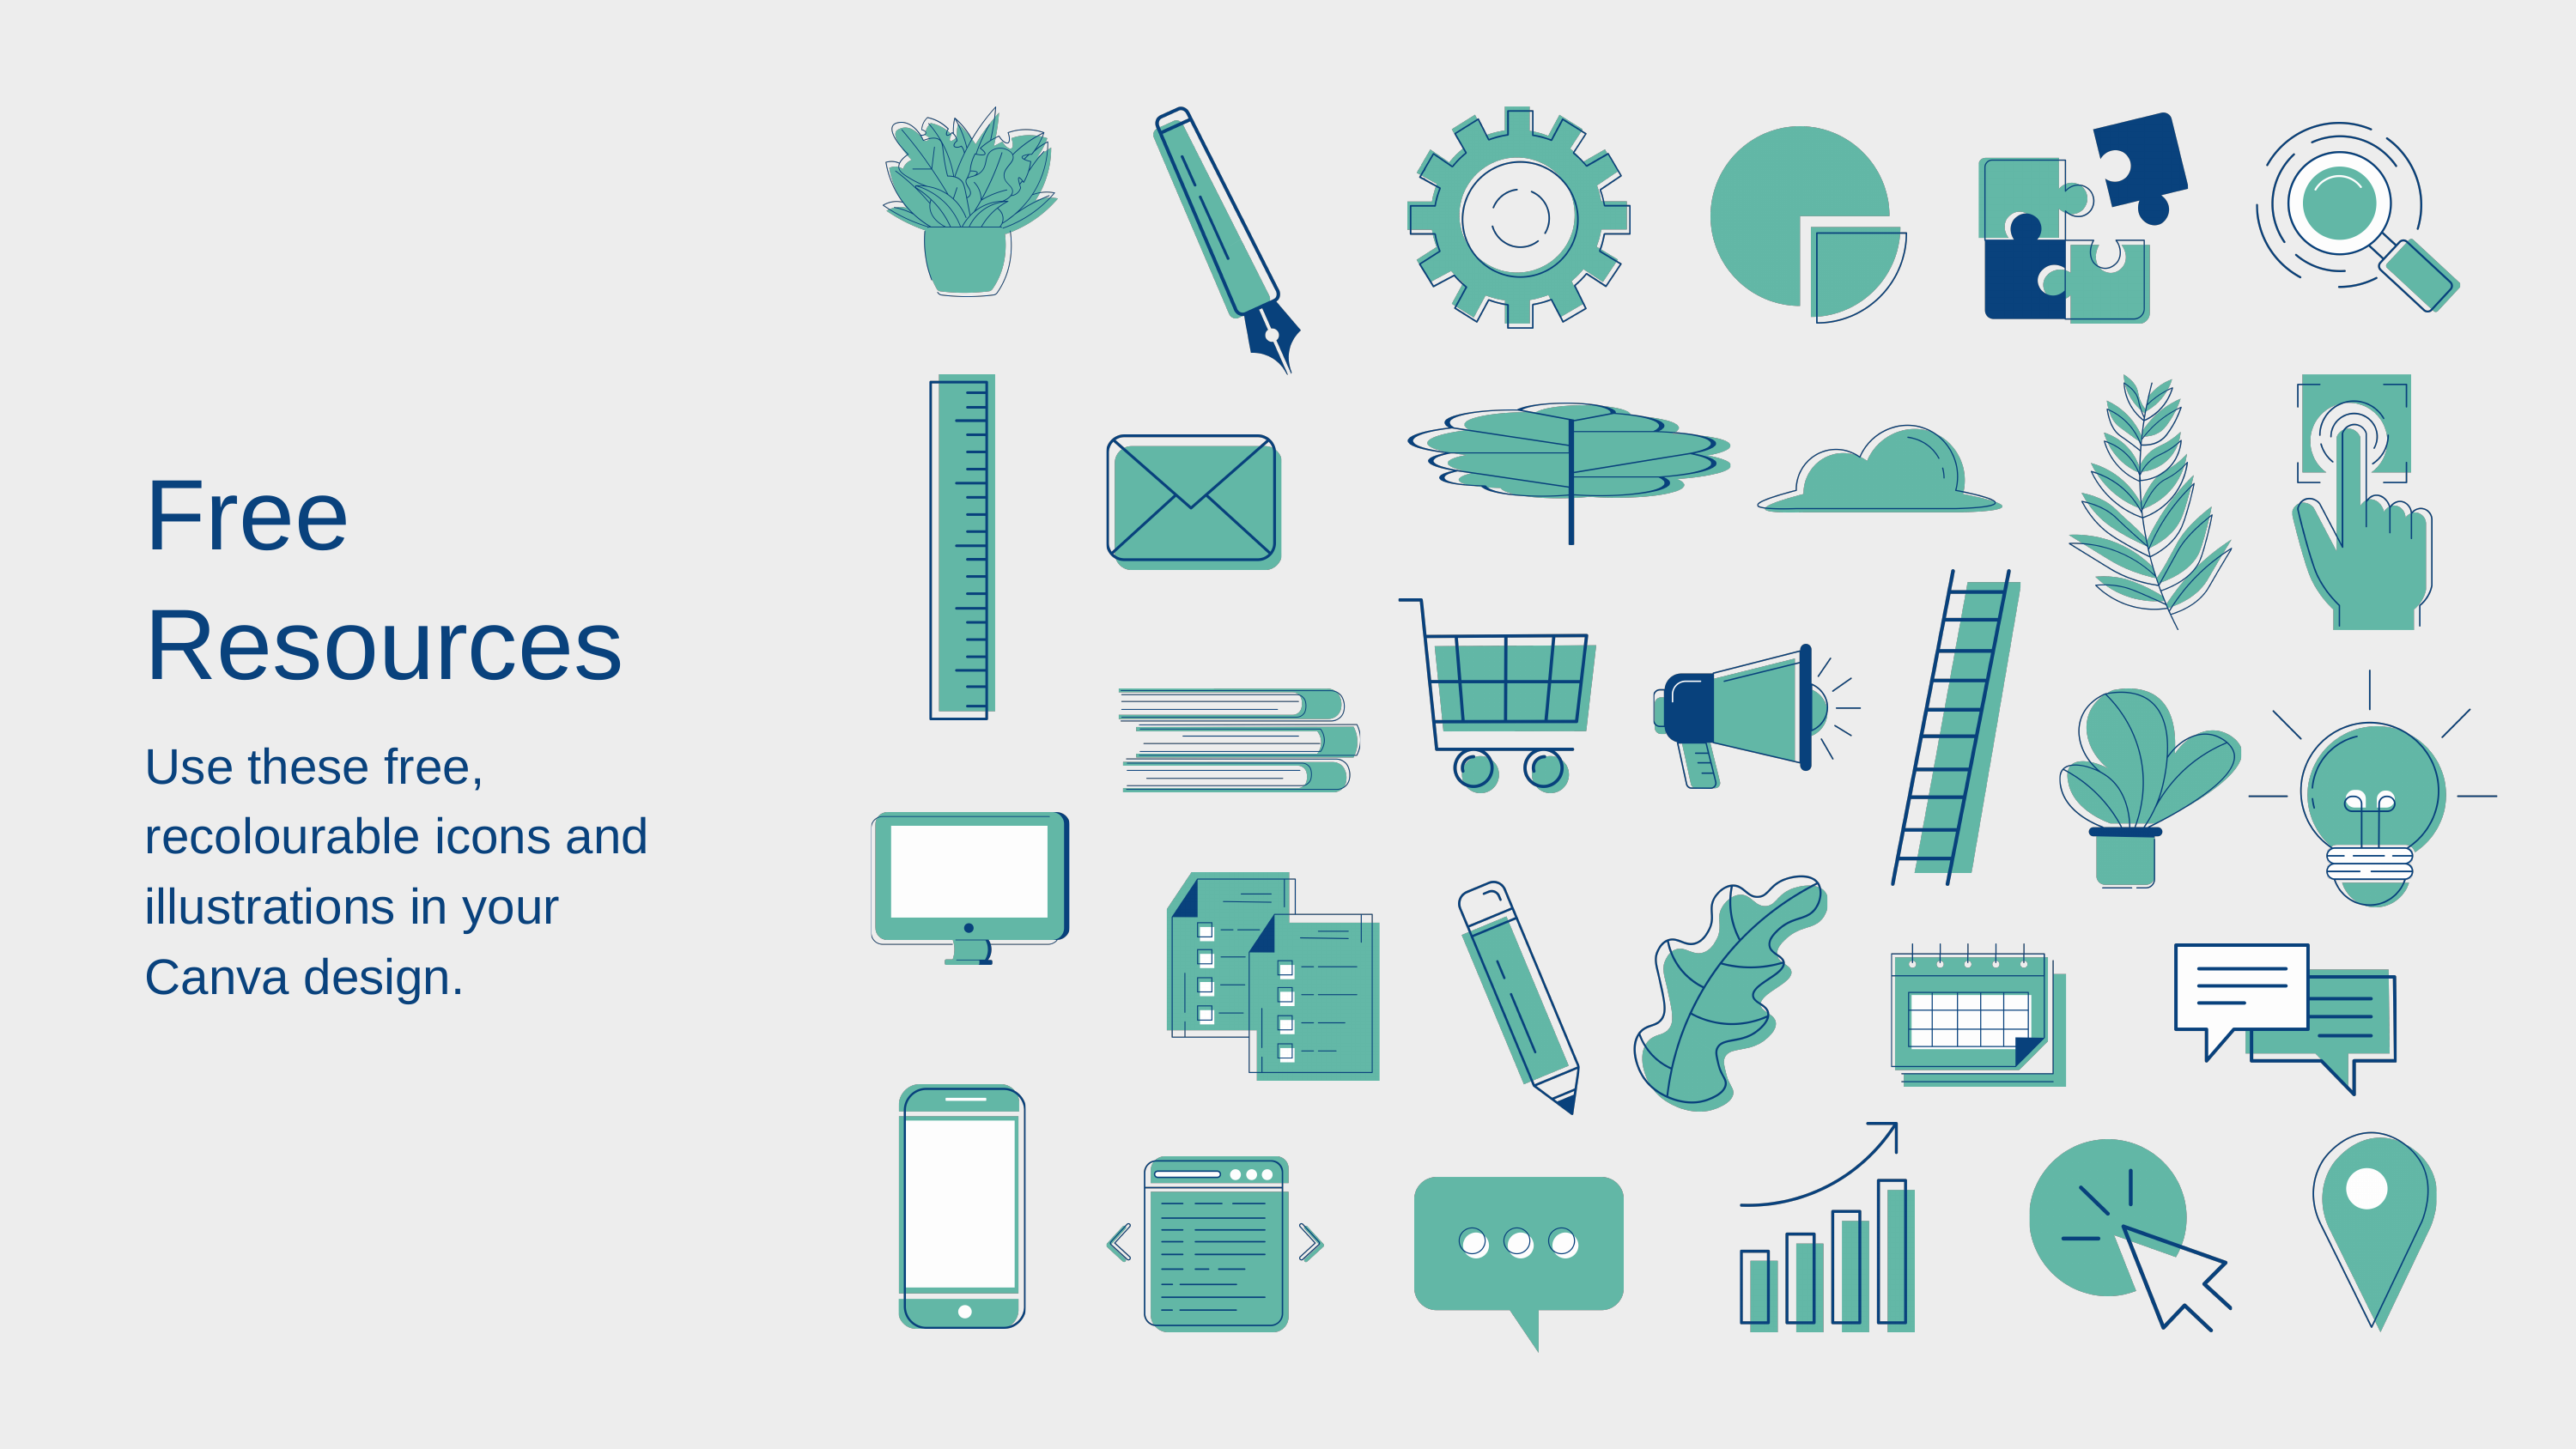

Free Resources
Use these free, recolourable icons and illustrations in your
Canva design.